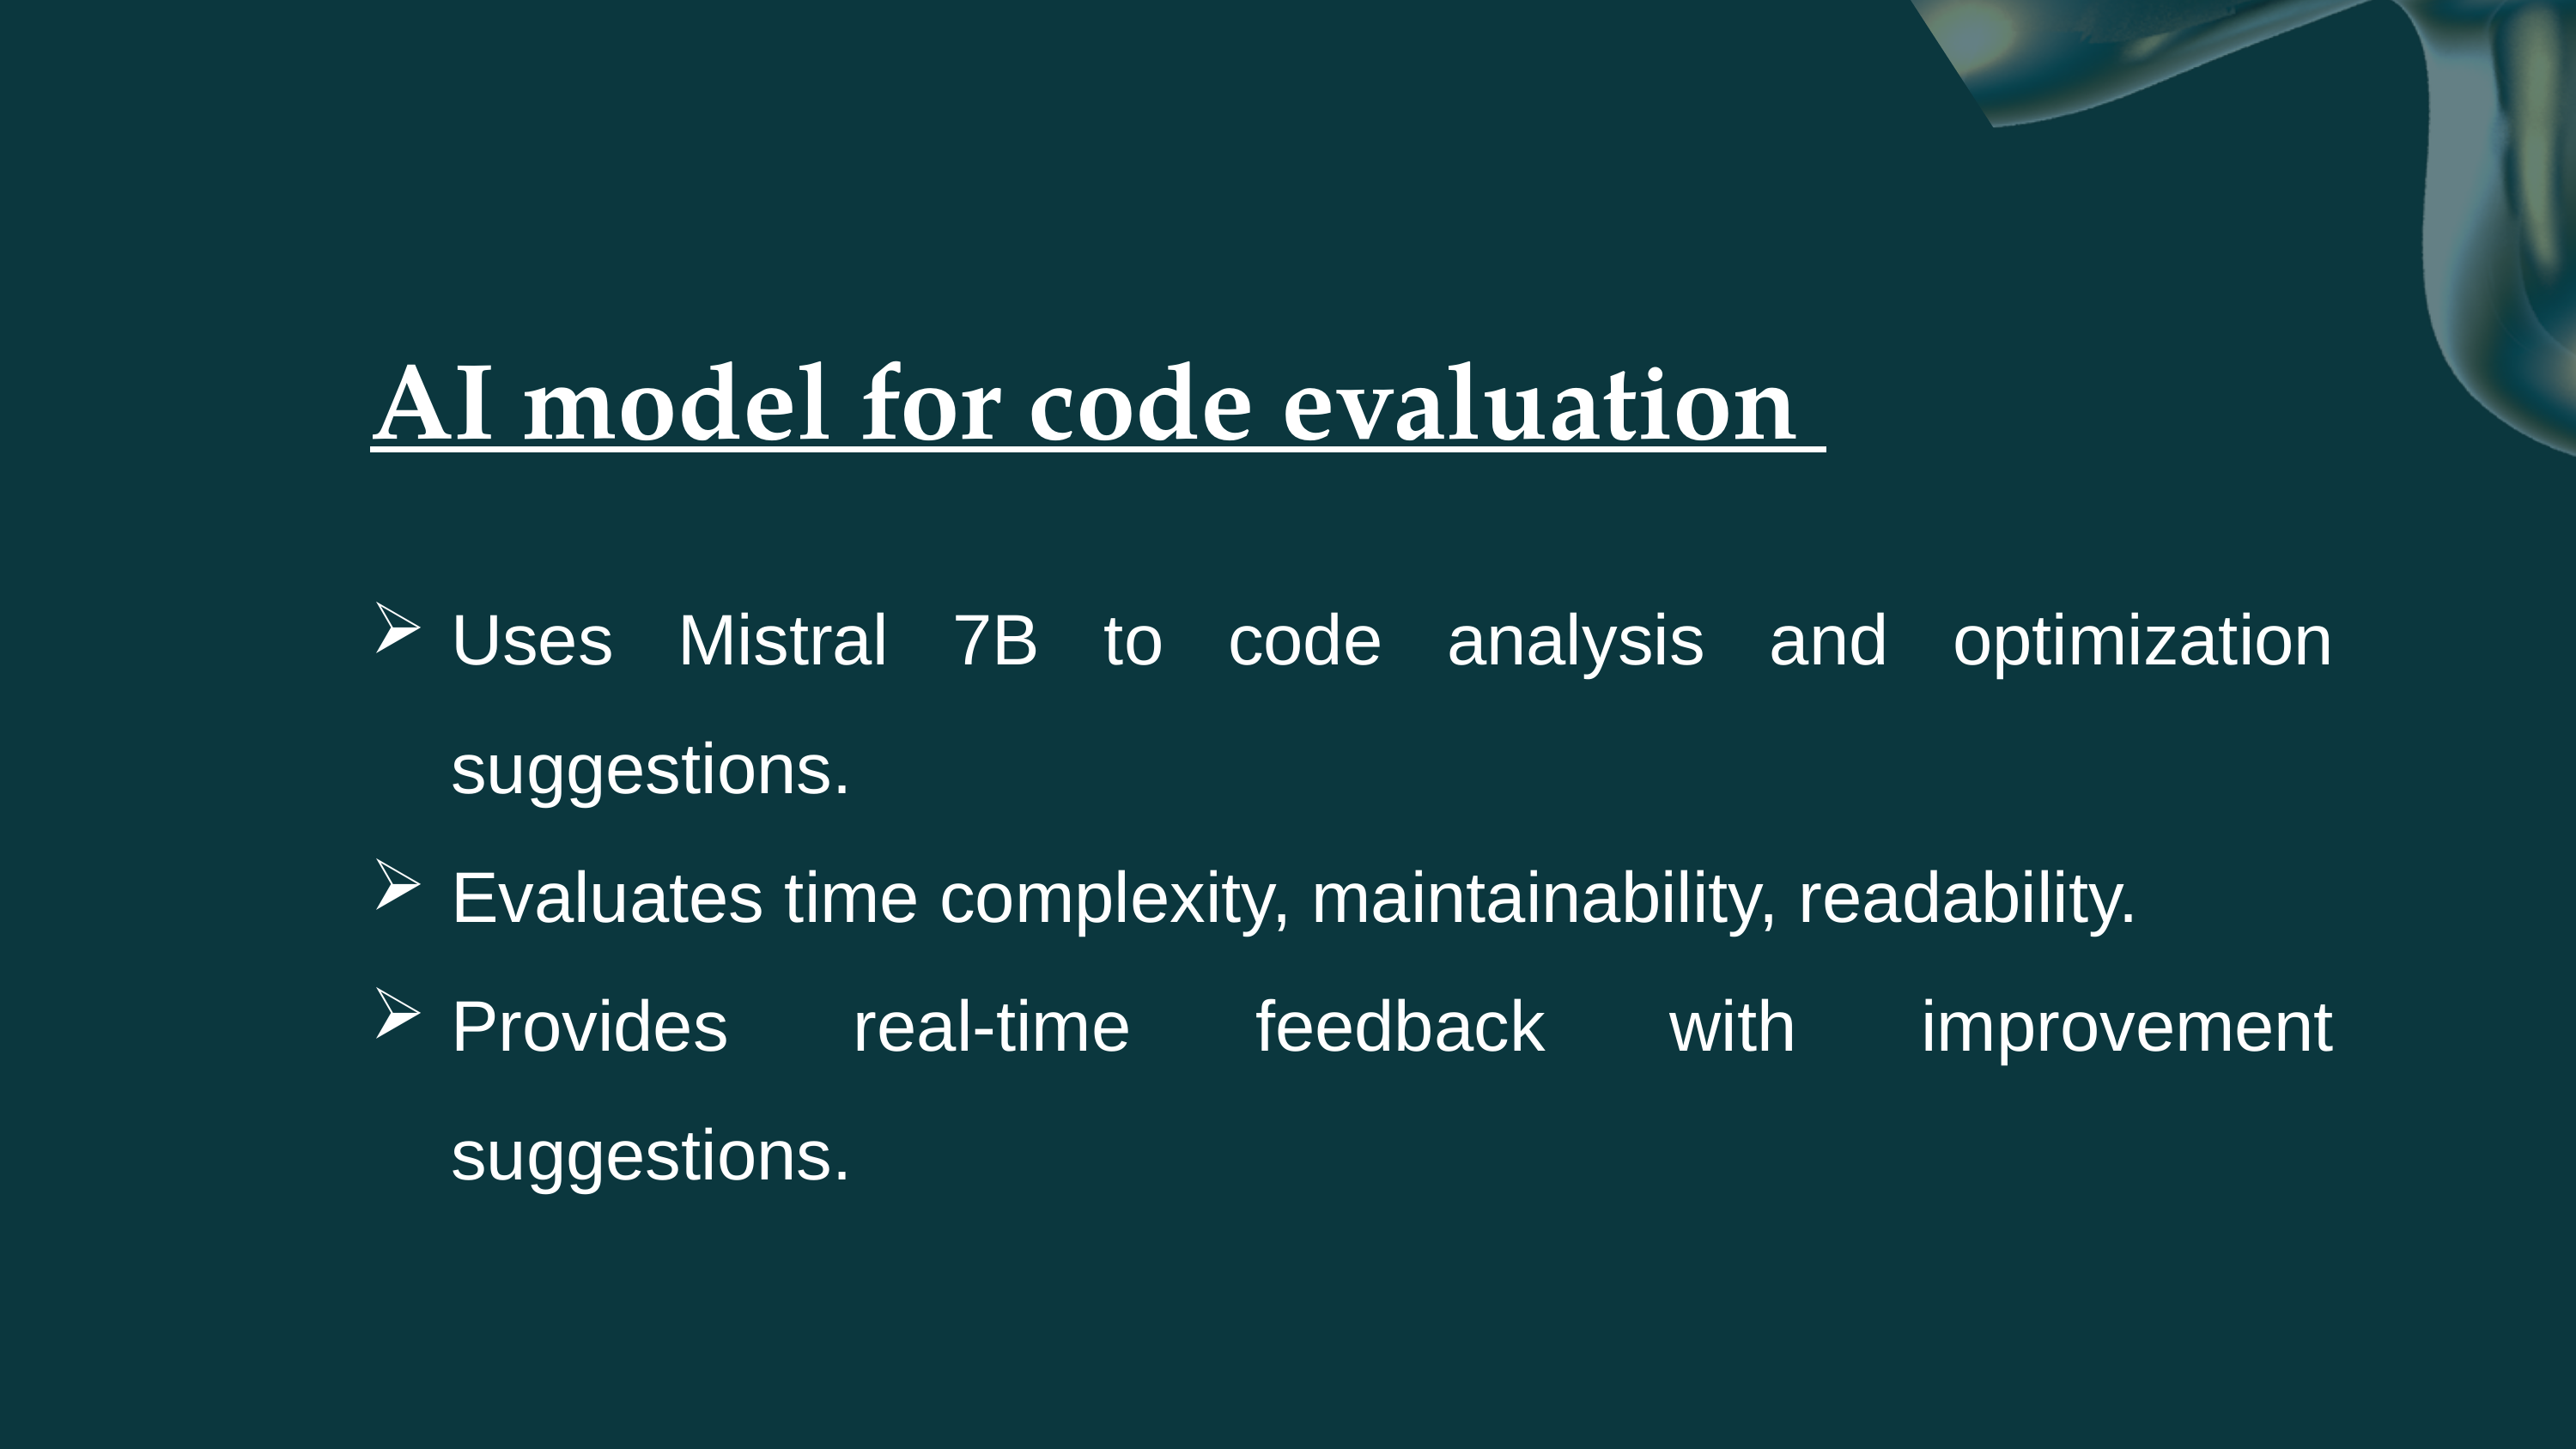

AI model for code evaluation

Uses Mistral 7B to code analysis and optimization suggestions.
Evaluates time complexity, maintainability, readability.
Provides real-time feedback with improvement suggestions.